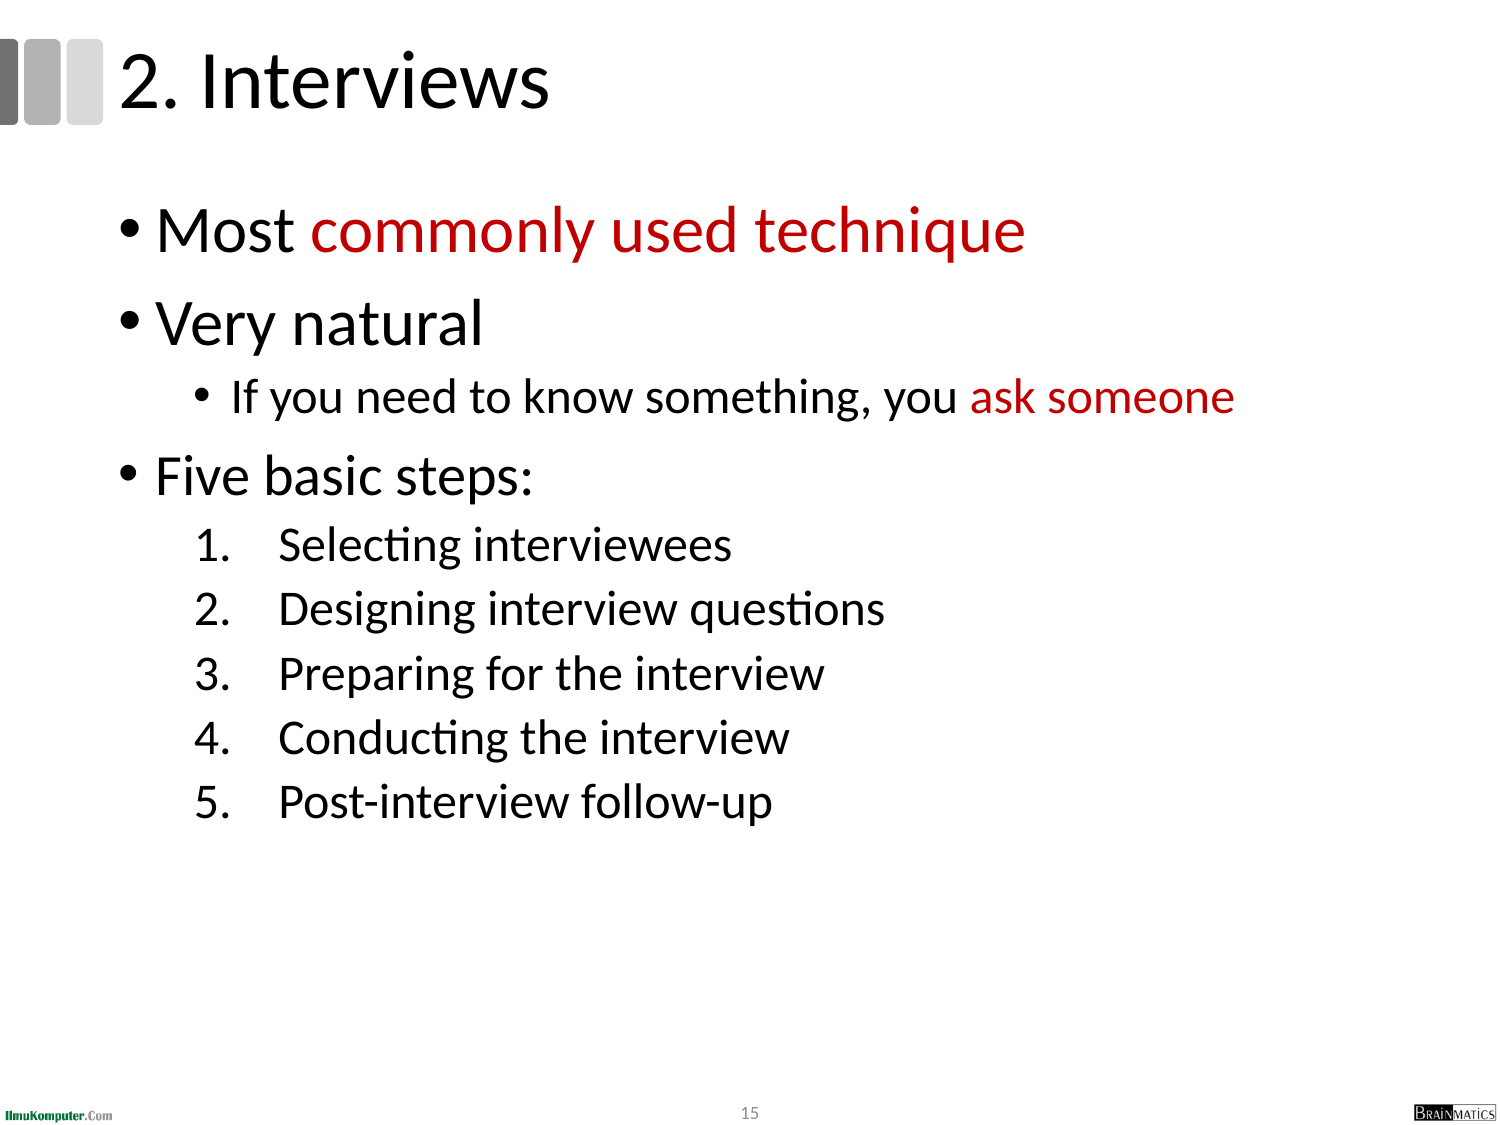

# 2. Interviews
Most commonly used technique
Very natural
If you need to know something, you ask someone
Five basic steps:
Selecting interviewees
Designing interview questions
Preparing for the interview
Conducting the interview
Post-interview follow-up

15